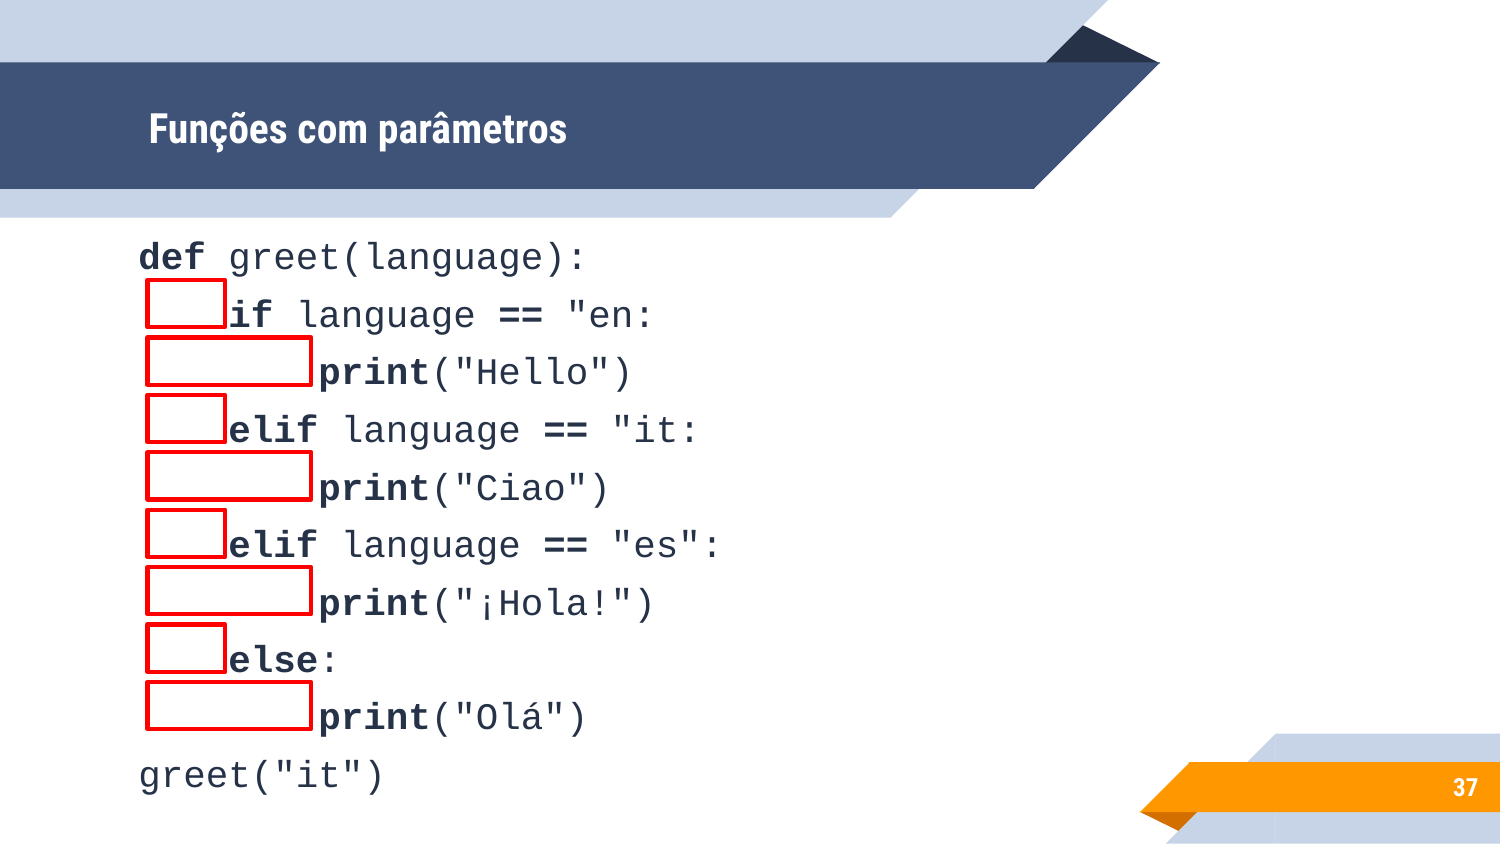

# Funções com parâmetros
def greet(language):
    if language == "en:
        print("Hello")
    elif language == "it:
        print("Ciao")
    elif language == "es":
        print("¡Hola!")
    else:
        print("Olá")
greet("it")

37